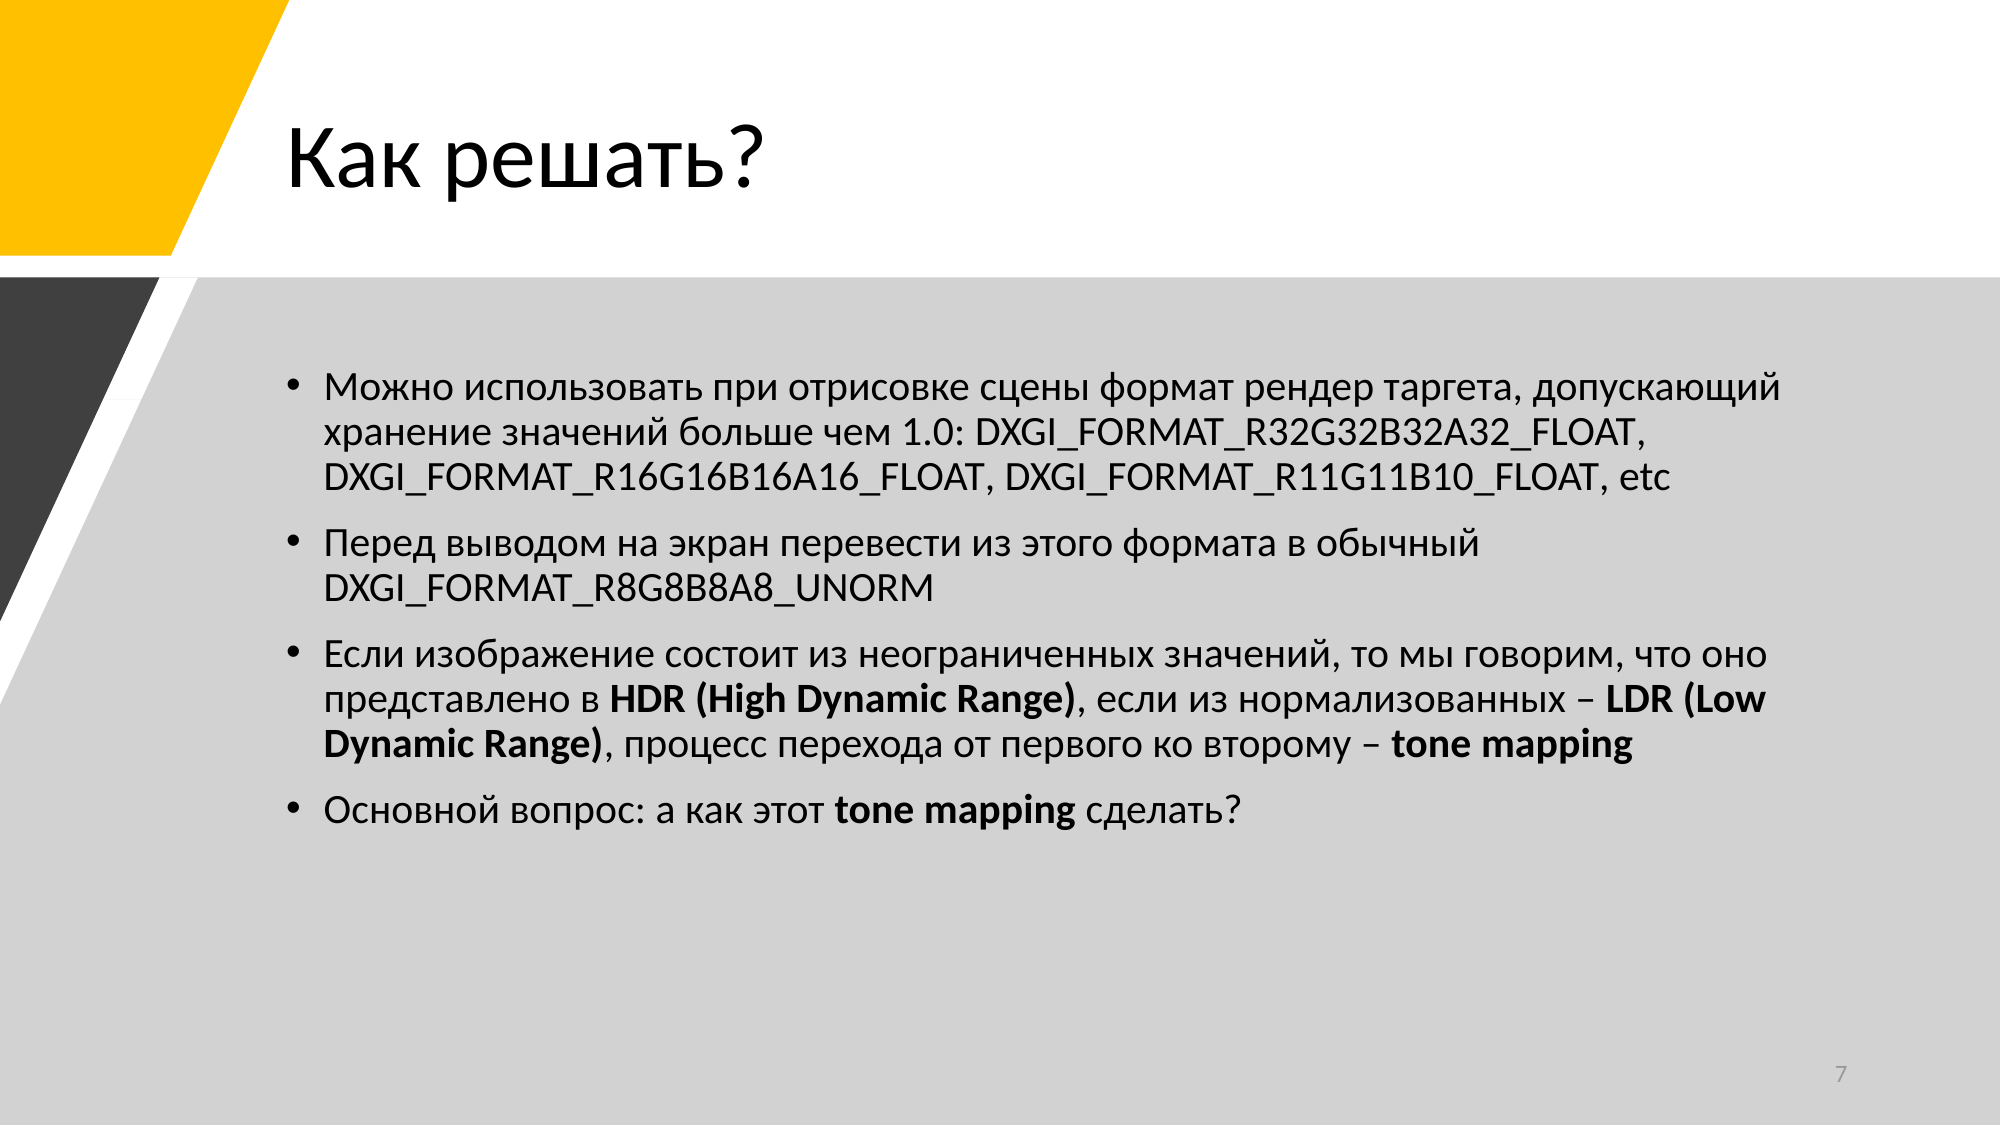

# Как решать?

Можно использовать при отрисовке сцены формат рендер таргета, допускающий хранение значений больше чем 1.0: DXGI_FORMAT_R32G32B32A32_FLOAT, DXGI_FORMAT_R16G16B16A16_FLOAT, DXGI_FORMAT_R11G11B10_FLOAT, etc
Перед выводом на экран перевести из этого формата в обычный DXGI_FORMAT_R8G8B8A8_UNORM
Если изображение состоит из неограниченных значений, то мы говорим, что оно представлено в HDR (High Dynamic Range), если из нормализованных – LDR (Low Dynamic Range), процесс перехода от первого ко второму – tone mapping
Основной вопрос: а как этот tone mapping сделать?
7